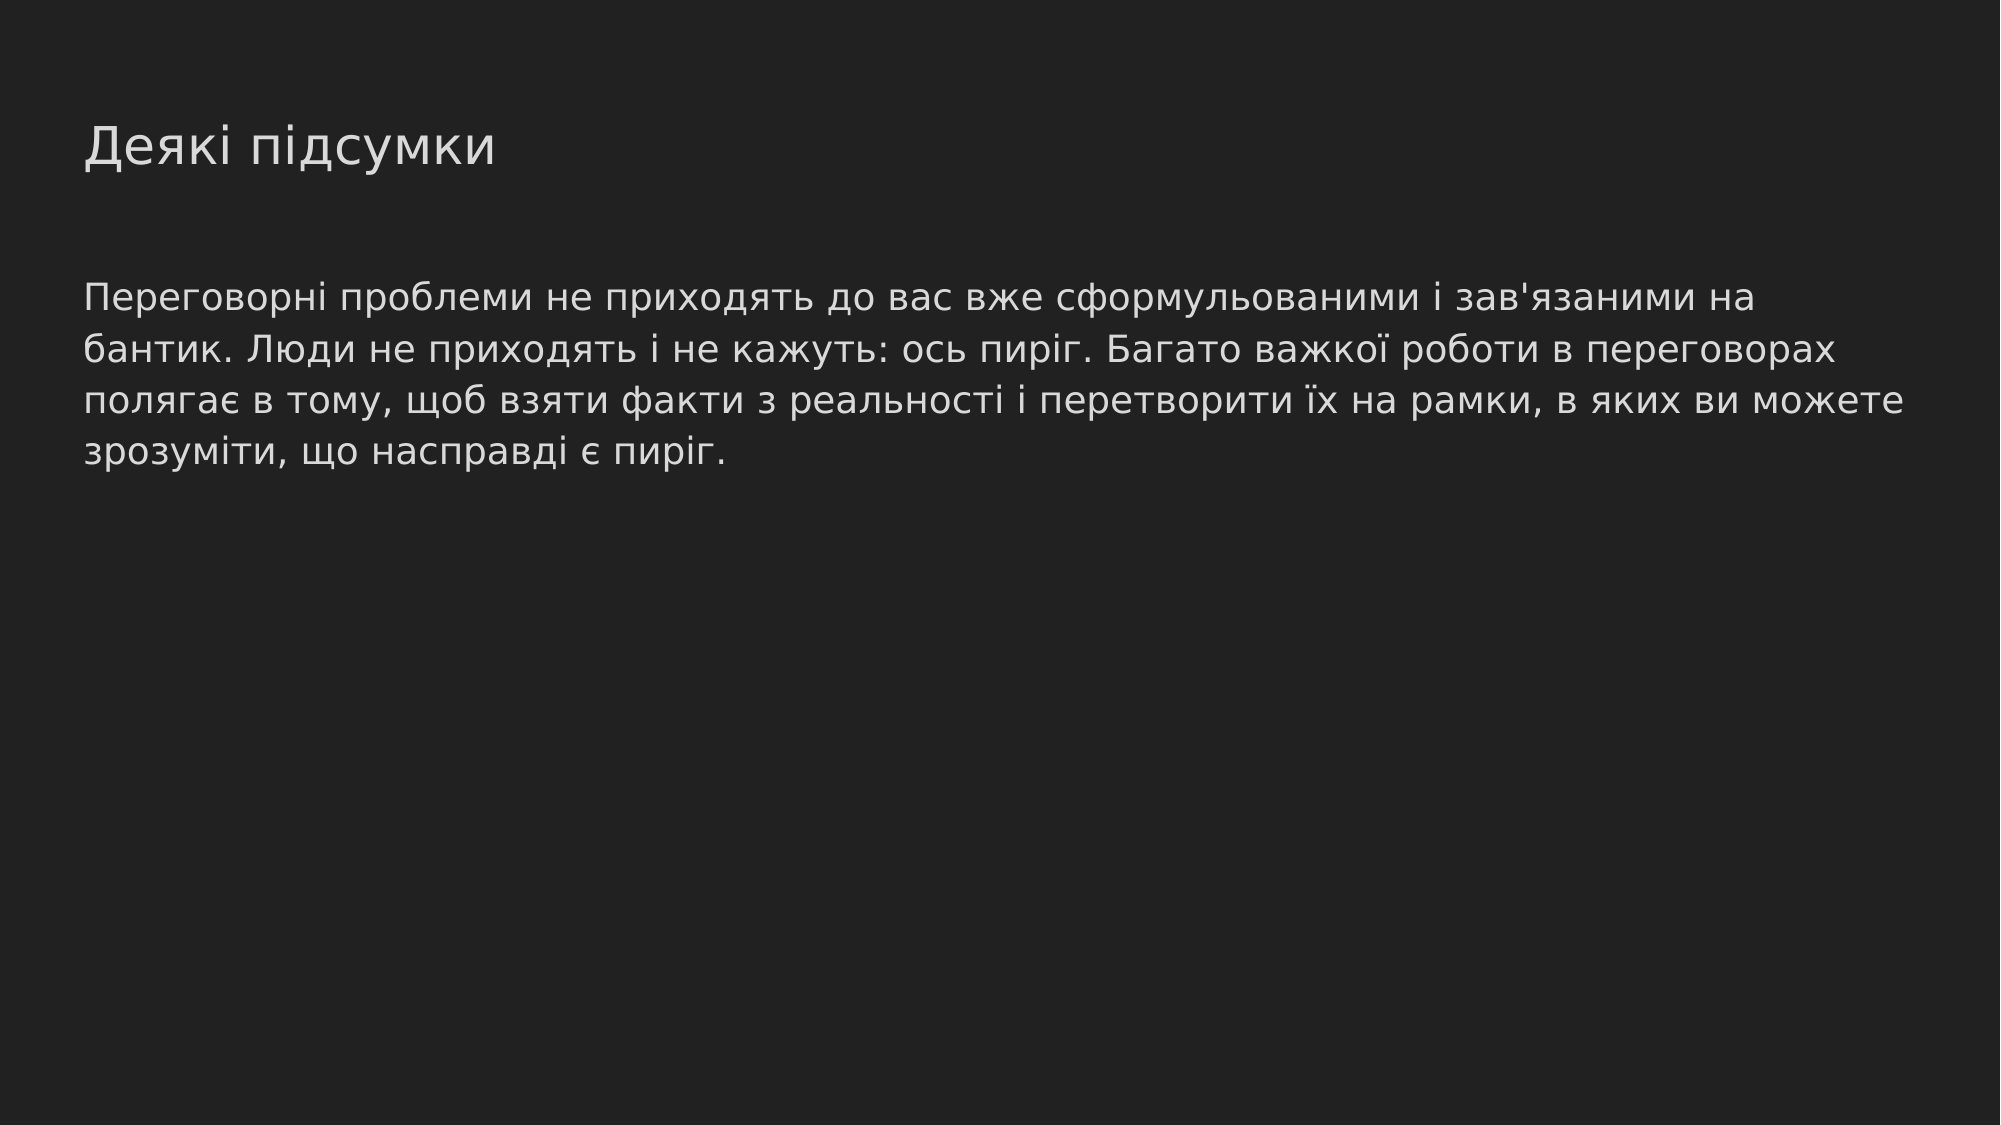

# Деякі підсумки
Переговорні проблеми не приходять до вас вже сформульованими і зав'язаними на бантик. Люди не приходять і не кажуть: ось пиріг. Багато важкої роботи в переговорах полягає в тому, щоб взяти факти з реальності і перетворити їх на рамки, в яких ви можете зрозуміти, що насправді є пиріг.